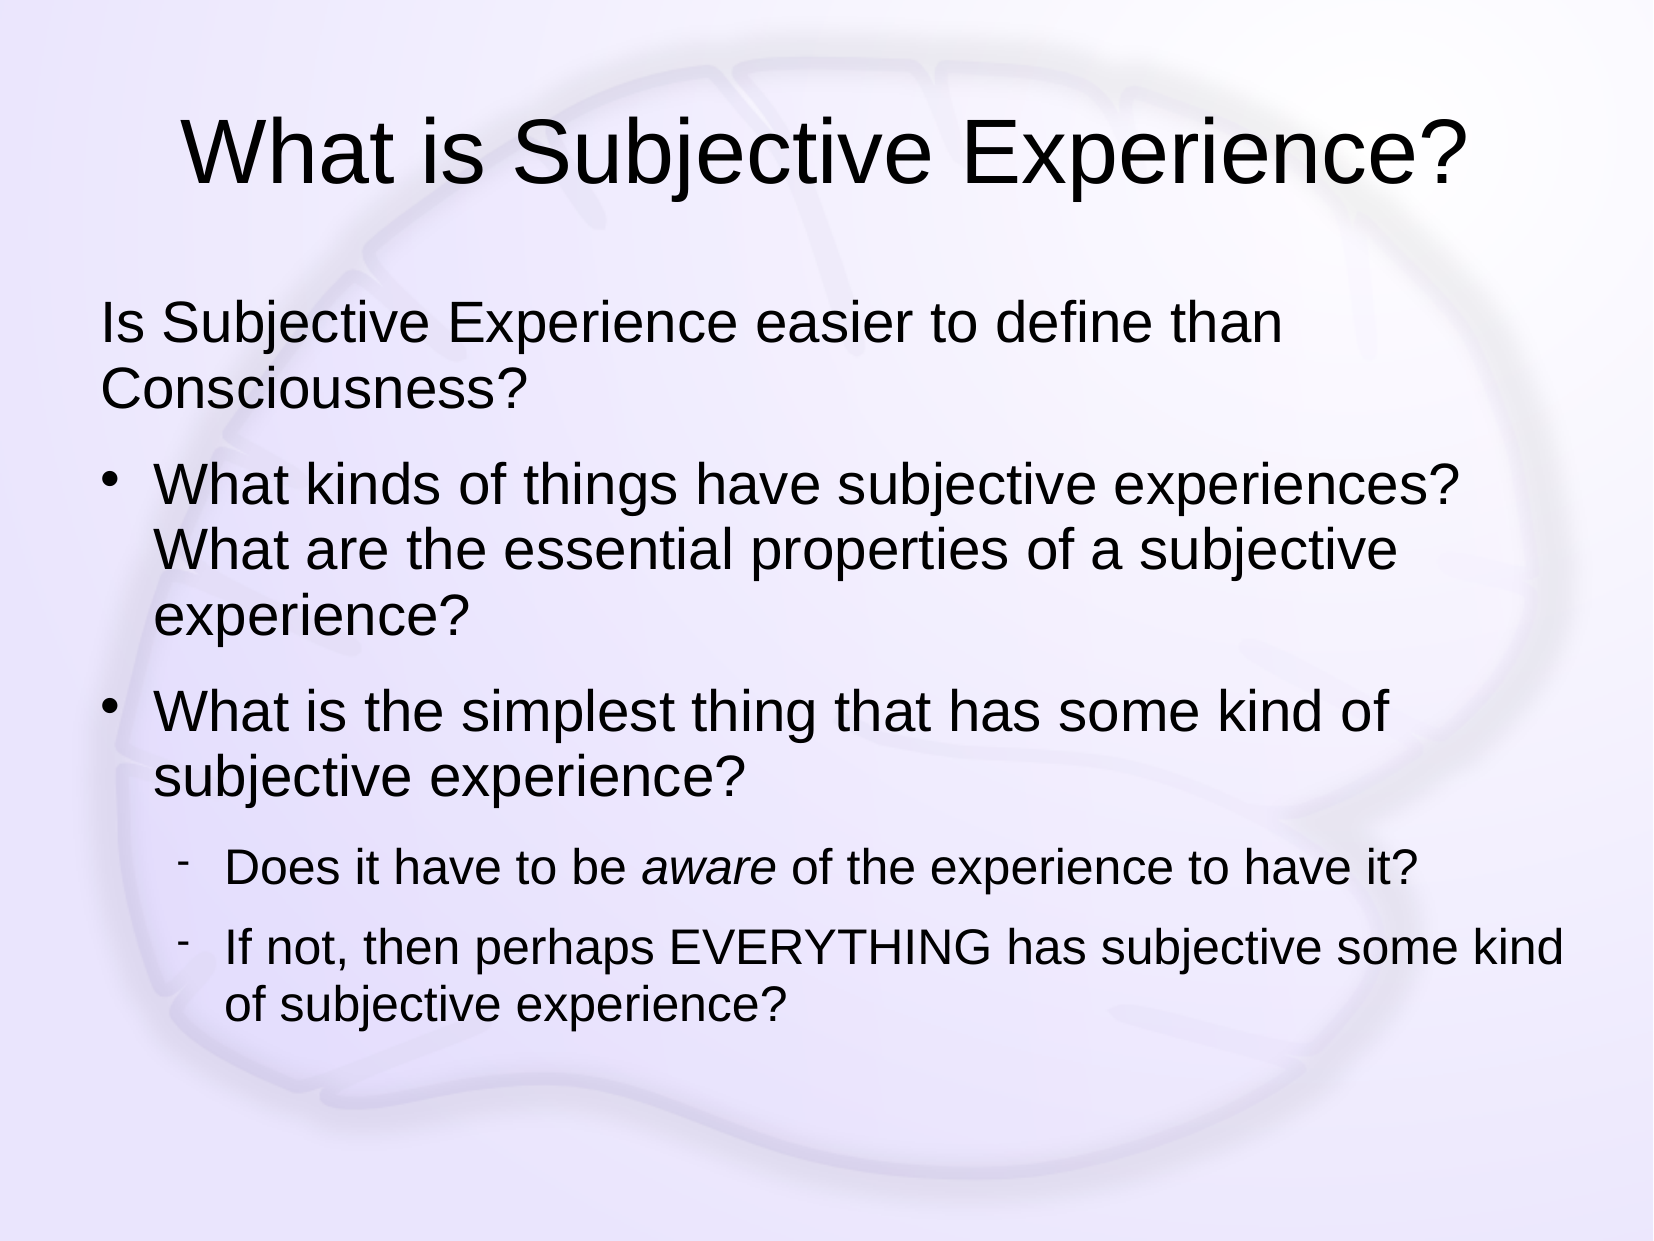

# What is Subjective Experience?
Is Subjective Experience easier to define than Consciousness?
What kinds of things have subjective experiences?  What are the essential properties of a subjective experience?
What is the simplest thing that has some kind of subjective experience?
Does it have to be aware of the experience to have it?
If not, then perhaps EVERYTHING has subjective some kind of subjective experience?